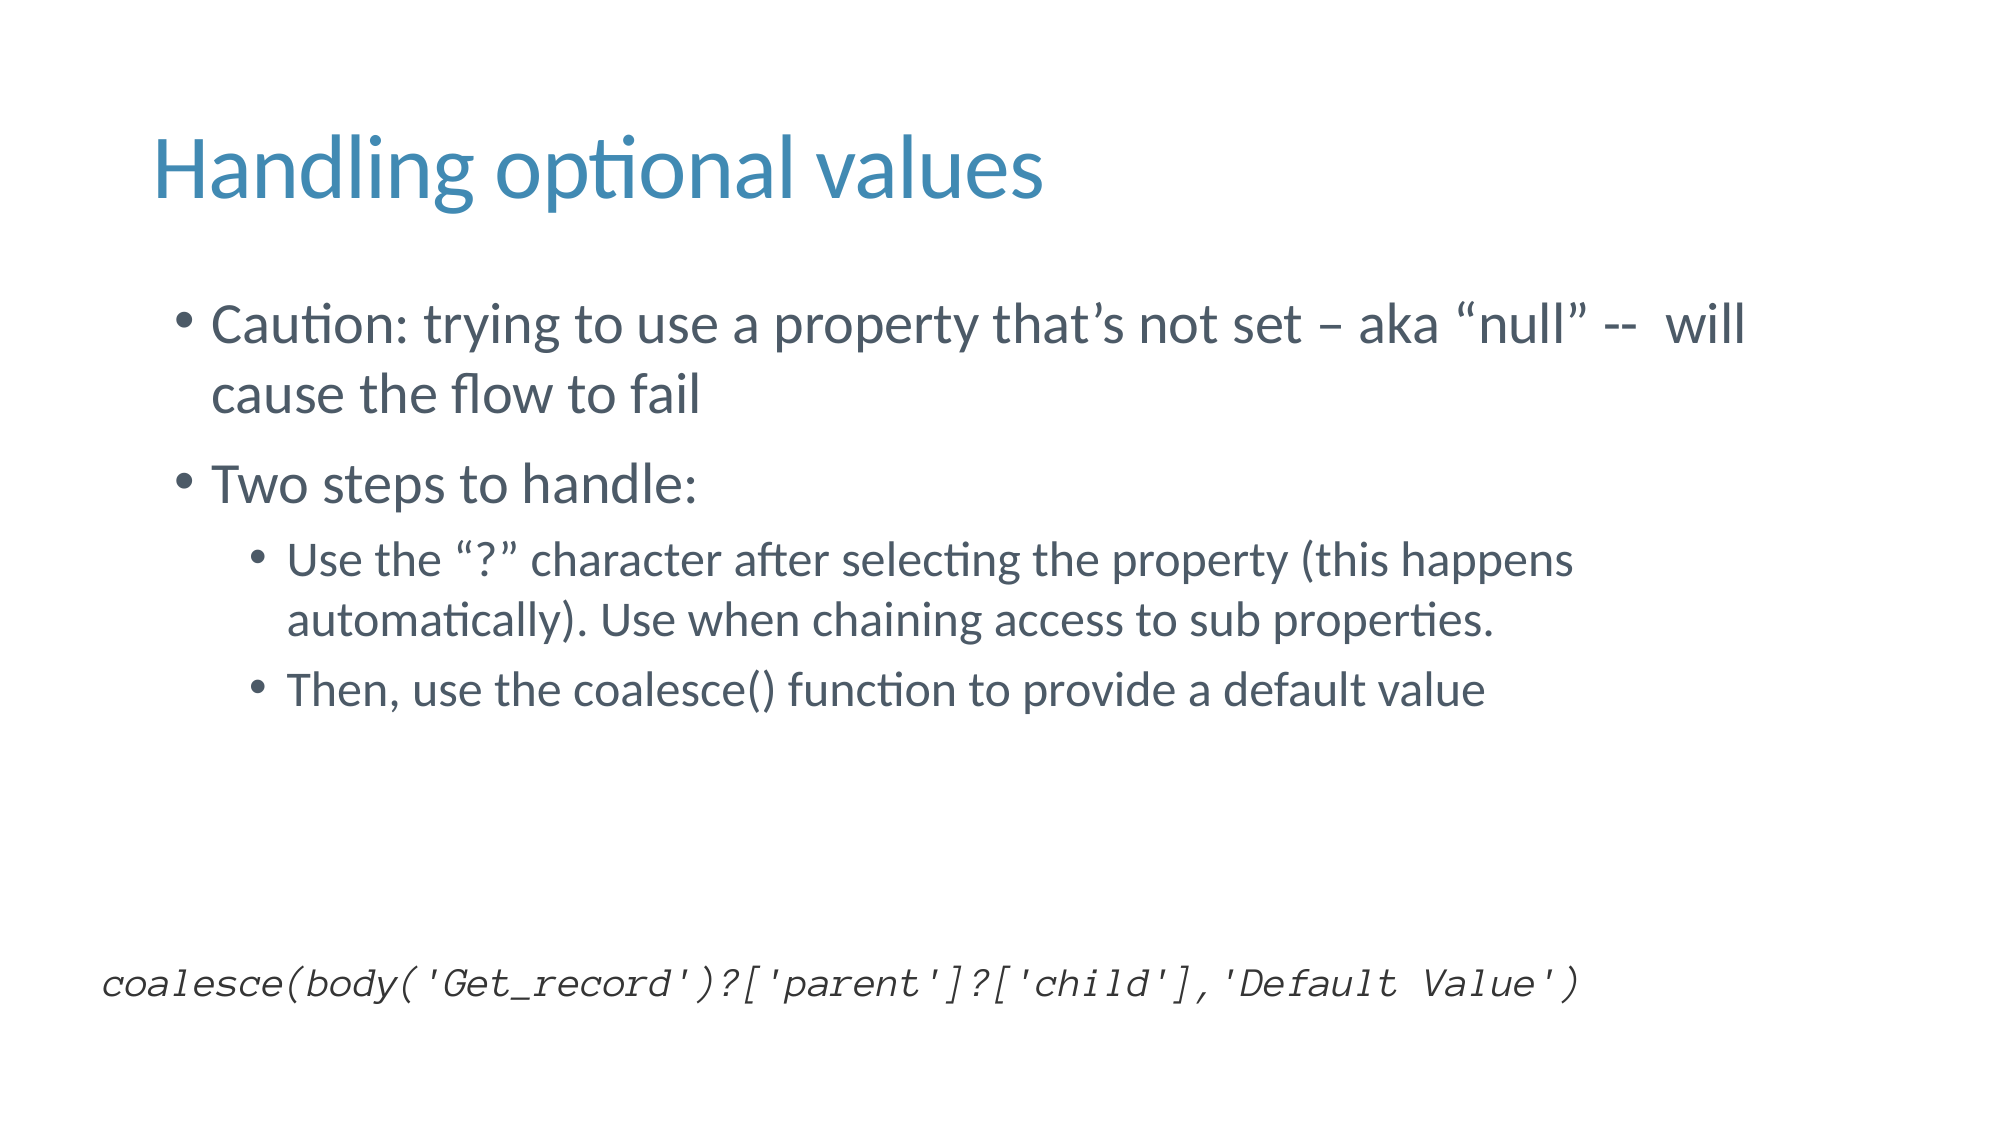

# Handling optional values
Caution: trying to use a property that’s not set – aka “null” --  will cause the flow to fail
Two steps to handle:
Use the “?” character after selecting the property (this happens automatically). Use when chaining access to sub properties.
Then, use the coalesce() function to provide a default value
coalesce(body('Get_record')?['parent']?['child'],'Default Value')